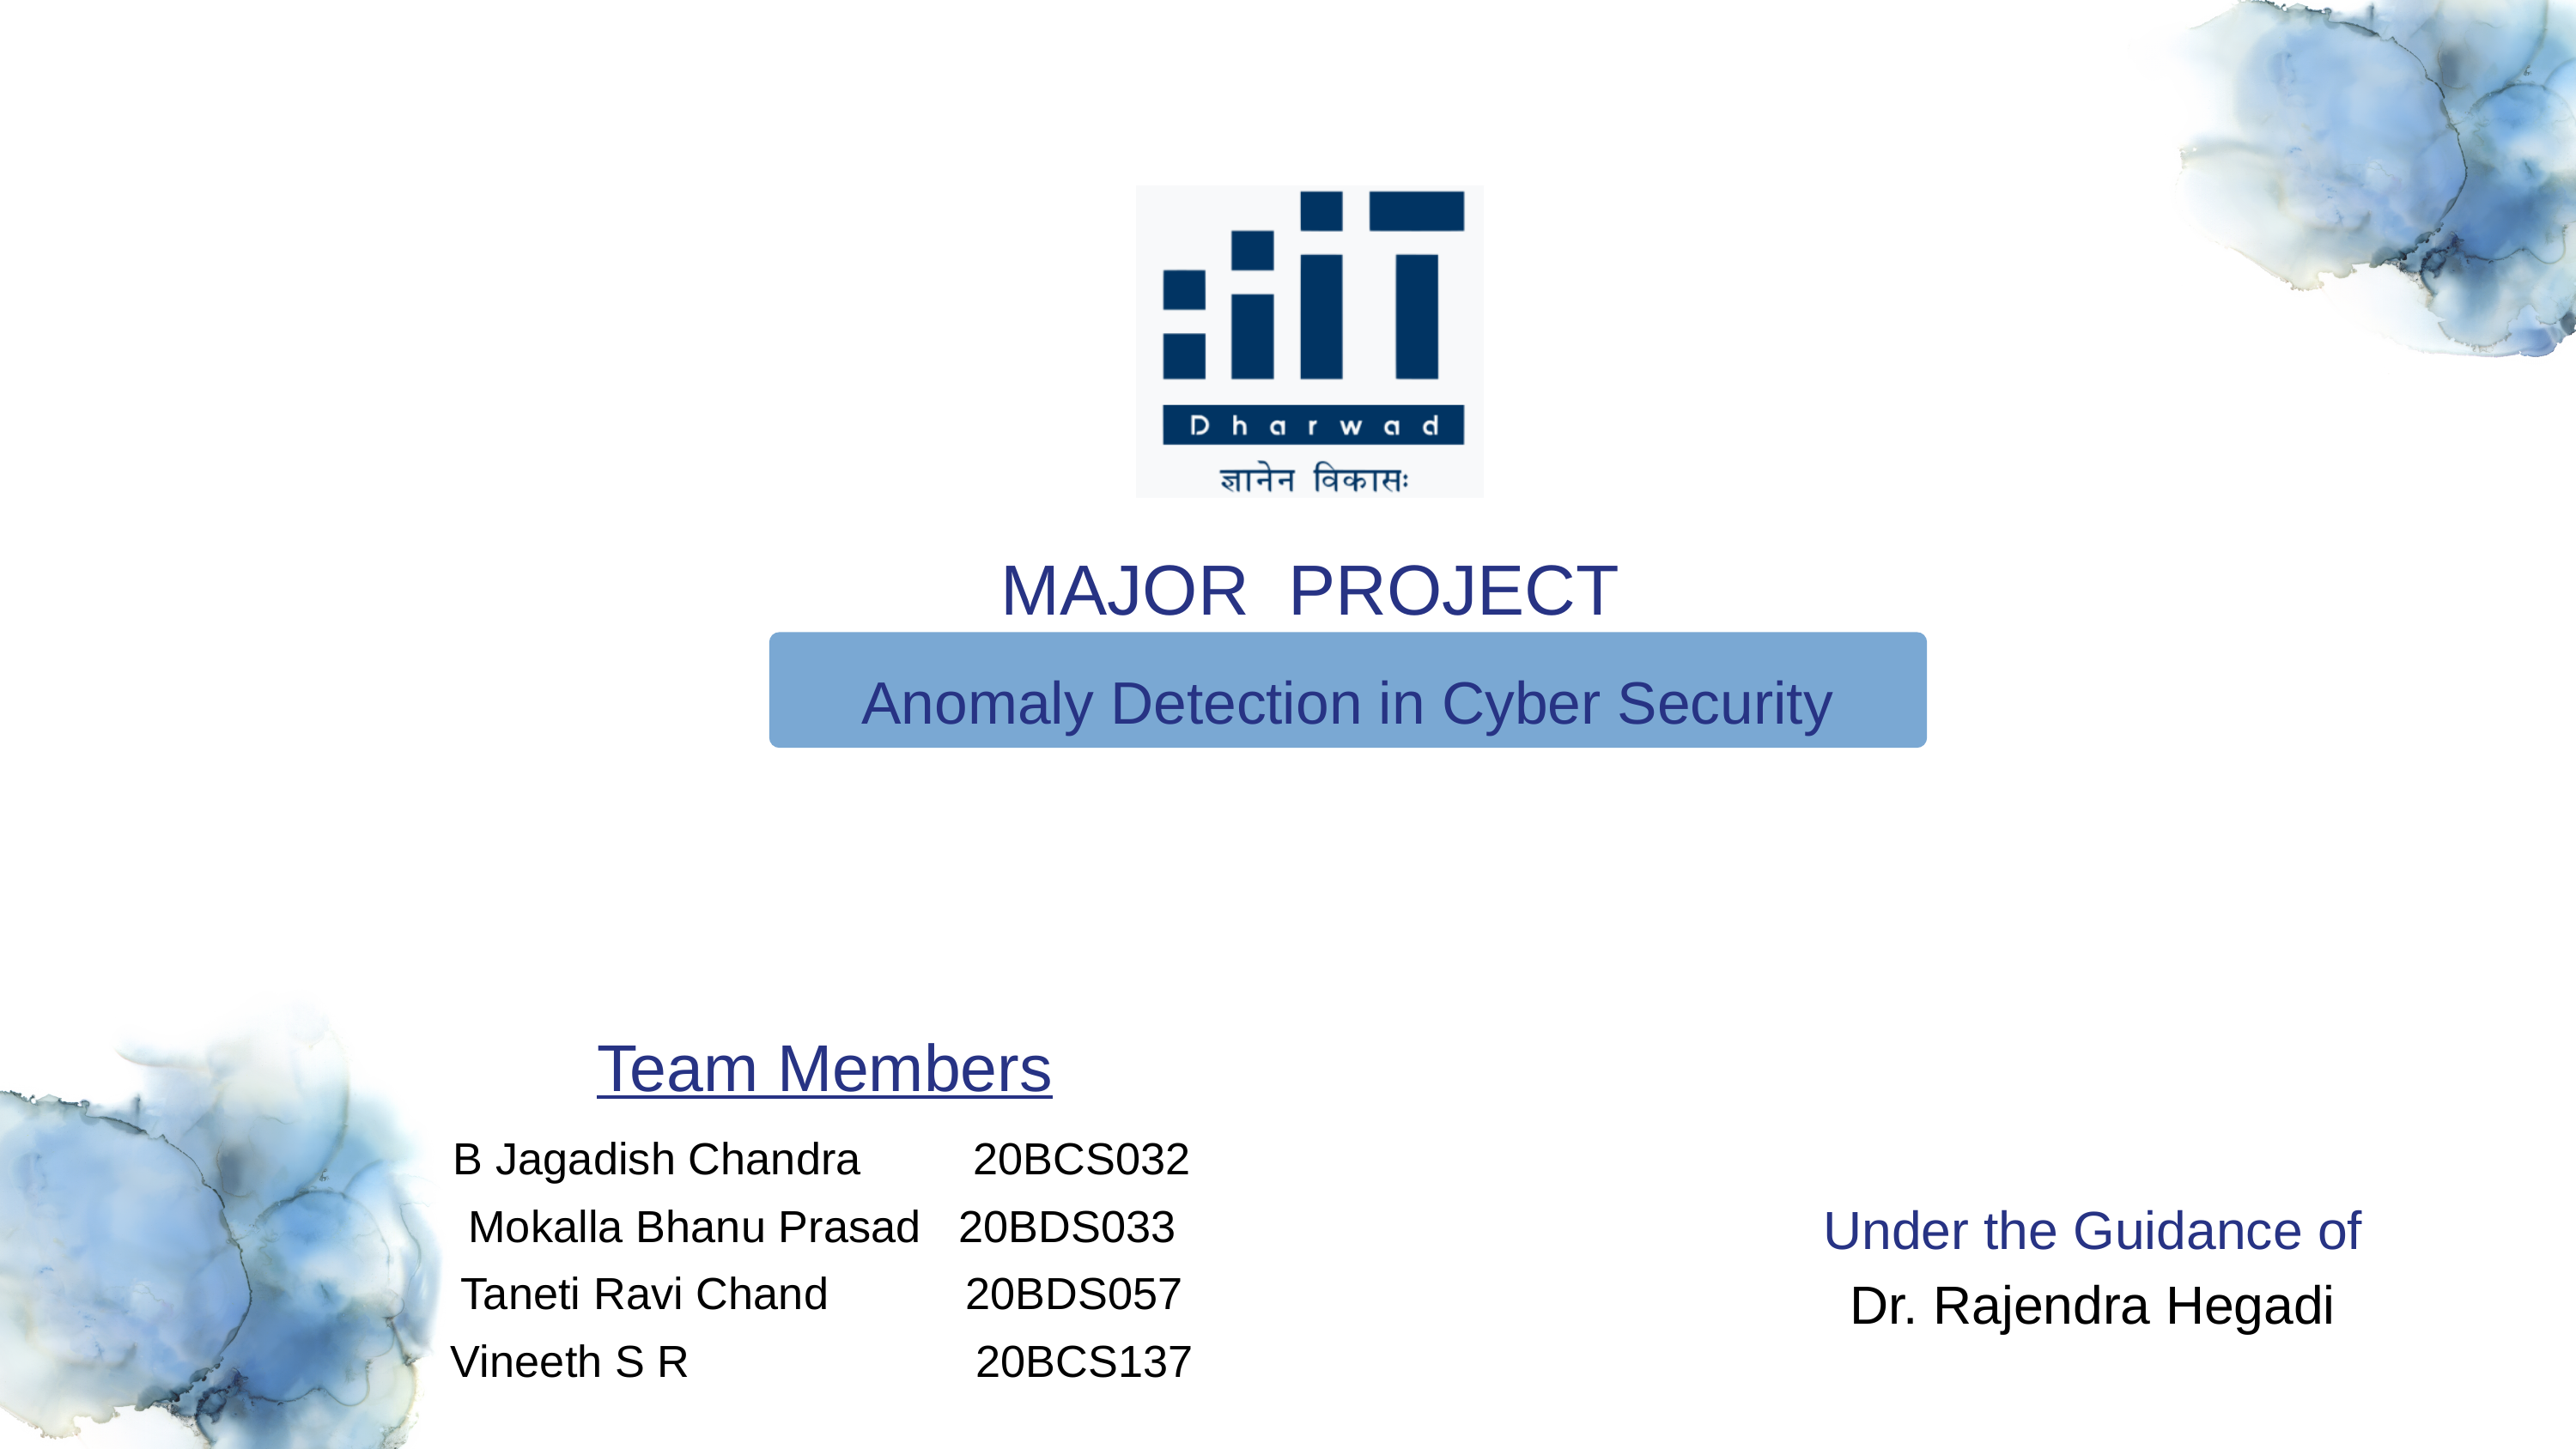

MAJOR  PROJECT
Anomaly Detection in Cyber Security

Team Members

B Jagadish Chandra         20BCS032

Mokalla Bhanu Prasad   20BDS033

Taneti Ravi Chand           20BDS057

Vineeth S R                       20BCS137
Under the Guidance of
Dr. Rajendra Hegadi